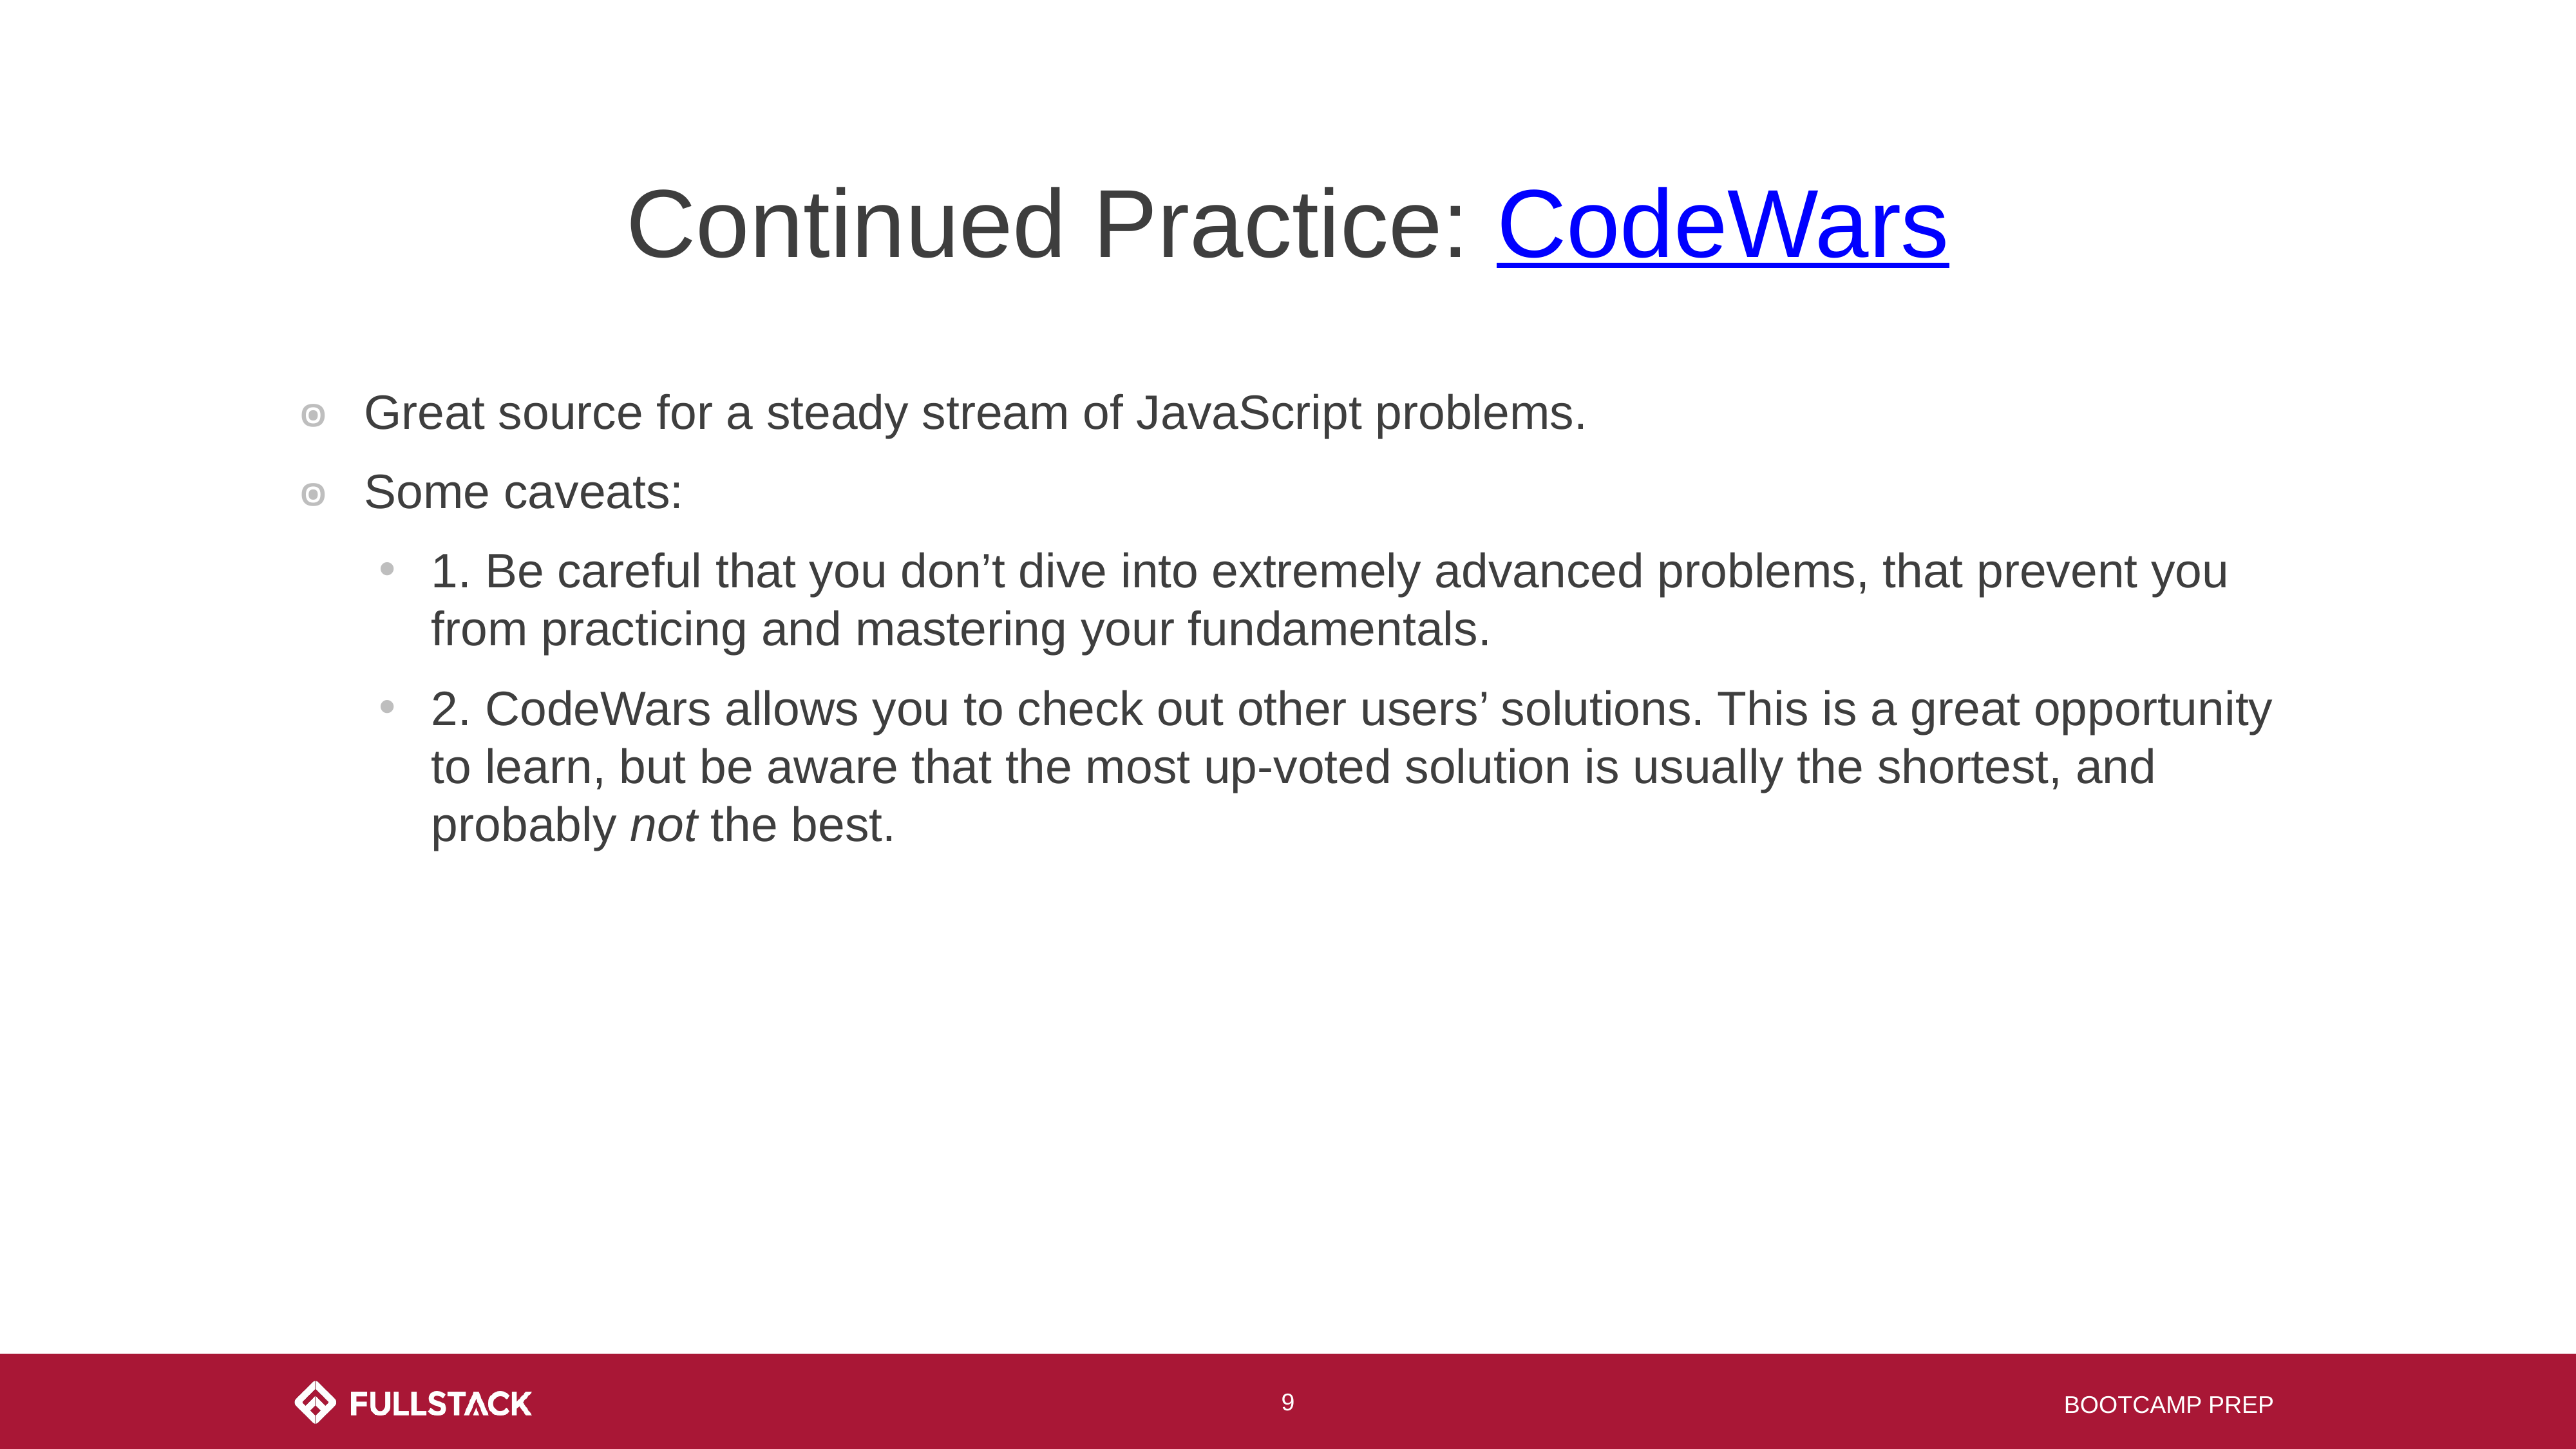

# Continued Practice: CodeWars
Great source for a steady stream of JavaScript problems.
Some caveats:
1. Be careful that you don’t dive into extremely advanced problems, that prevent you from practicing and mastering your fundamentals.
2. CodeWars allows you to check out other users’ solutions. This is a great opportunity to learn, but be aware that the most up-voted solution is usually the shortest, and probably not the best.
9
BOOTCAMP PREP